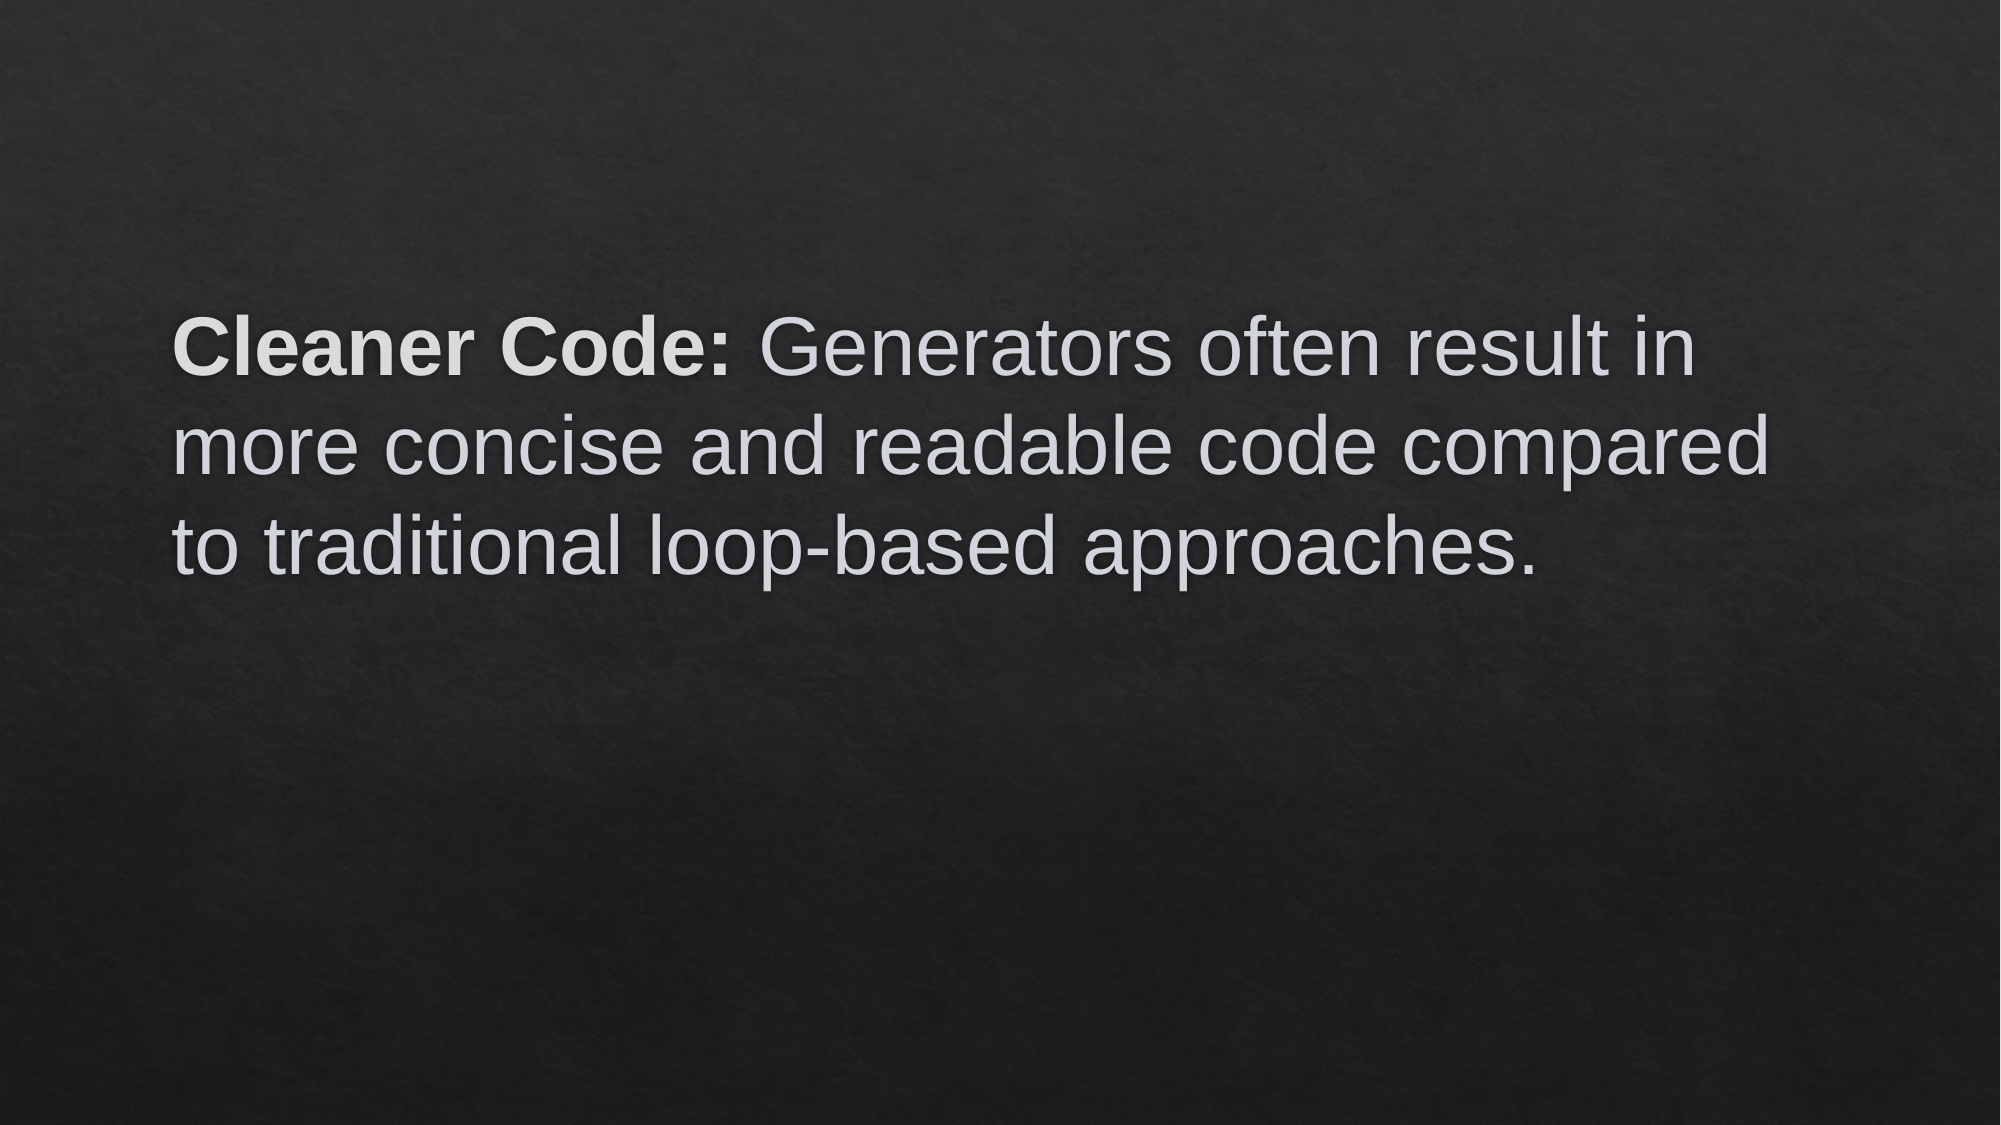

Cleaner Code: Generators often result in more concise and readable code compared to traditional loop-based approaches.